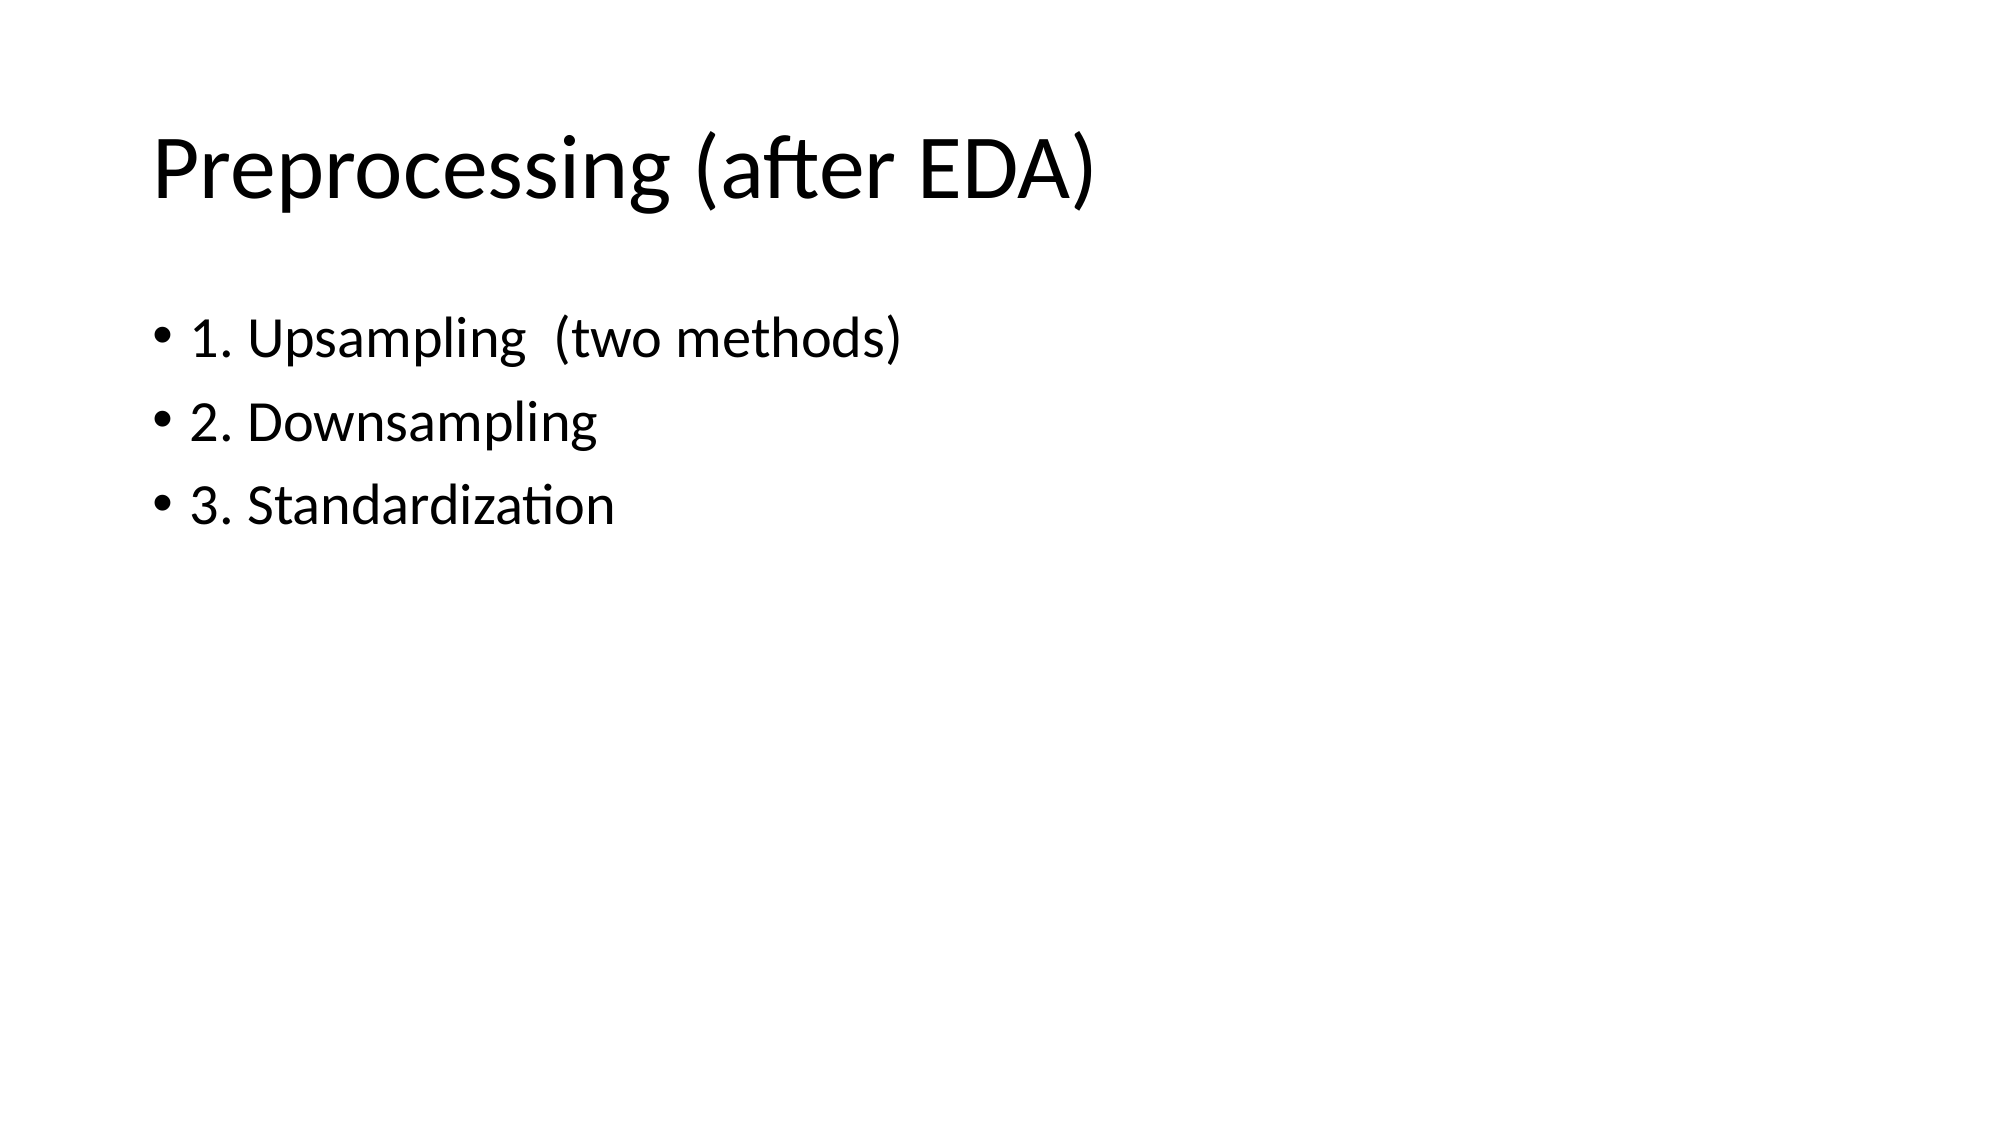

# Preprocessing (after EDA)
1. Upsampling  (two methods)
2. Downsampling
3. Standardization